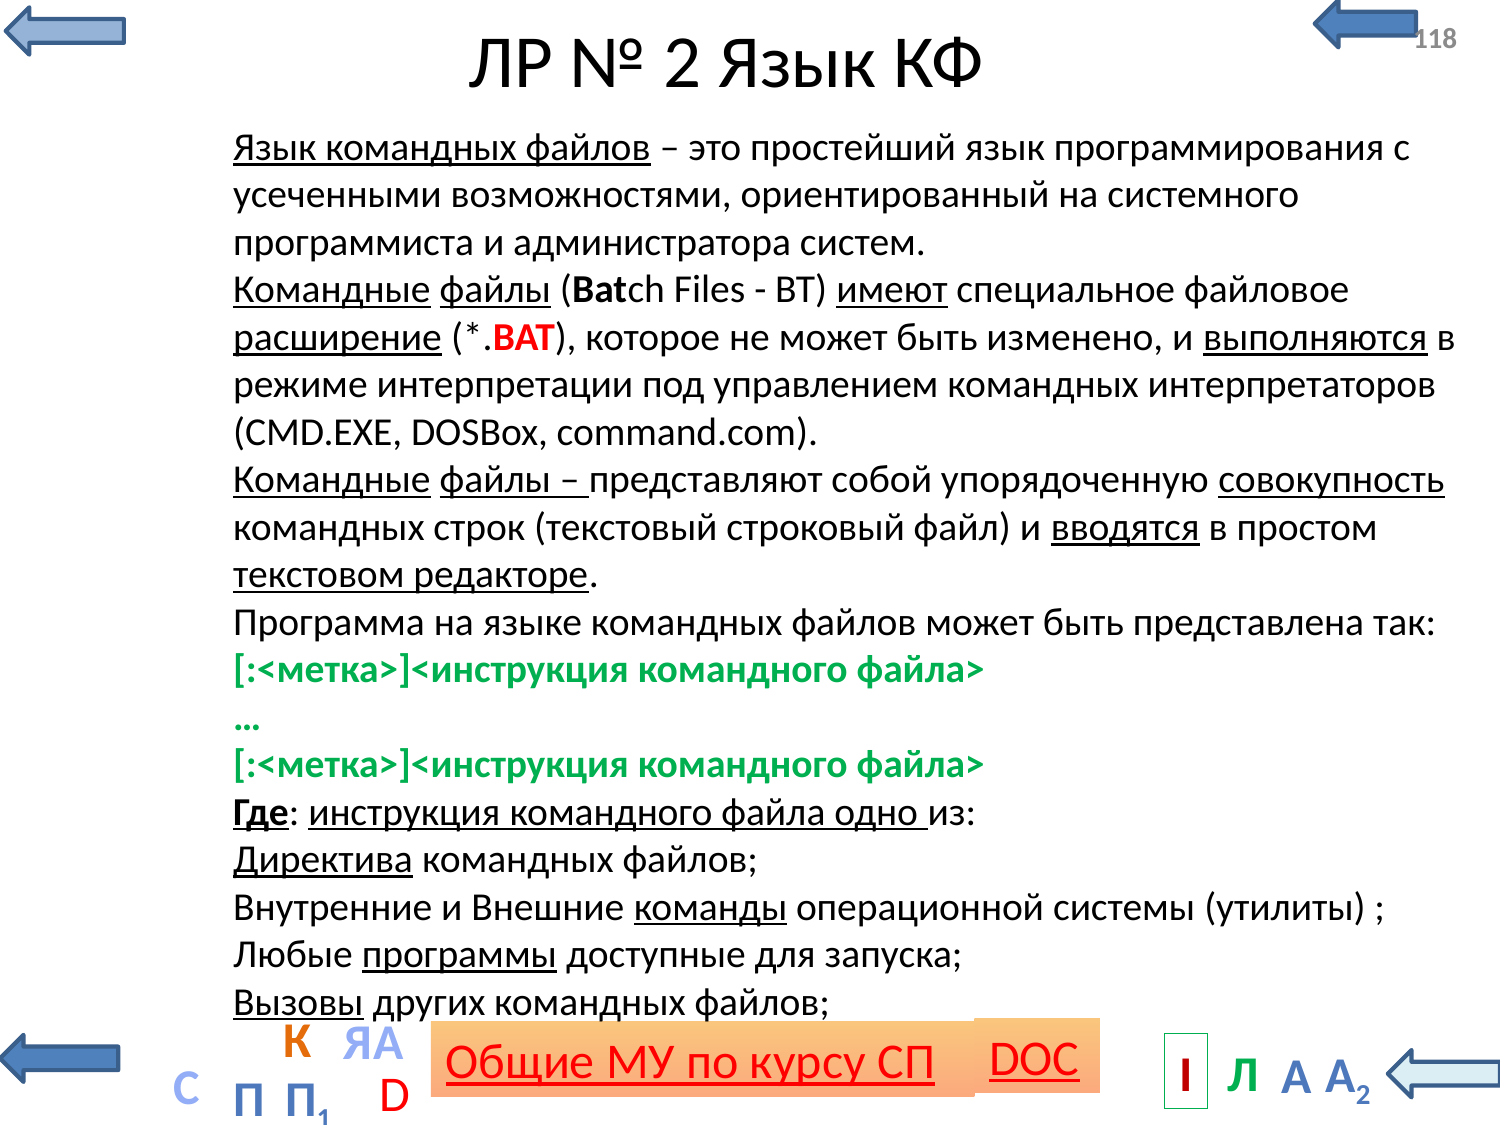

# ЛР № 2 Язык КФ
118
Язык командных файлов – это простейший язык программирования с усеченными возможностями, ориентированный на системного программиста и администратора систем.
Командные файлы (Batch Files - BT) имеют специальное файловое расширение (*.BAT), которое не может быть изменено, и выполняются в режиме интерпретации под управлением командных интерпретаторов (CMD.EXE, DOSBox, command.com).
Командные файлы – представляют собой упорядоченную совокупность командных строк (текстовый строковый файл) и вводятся в простом текстовом редакторе.
Программа на языке командных файлов может быть представлена так:
[:<метка>]<инструкция командного файла>
…
[:<метка>]<инструкция командного файла>
Где: инструкция командного файла одно из:
Директива командных файлов;
Внутренние и Внешние команды операционной системы (утилиты) ;
Любые программы доступные для запуска;
Вызовы других командных файлов;
С